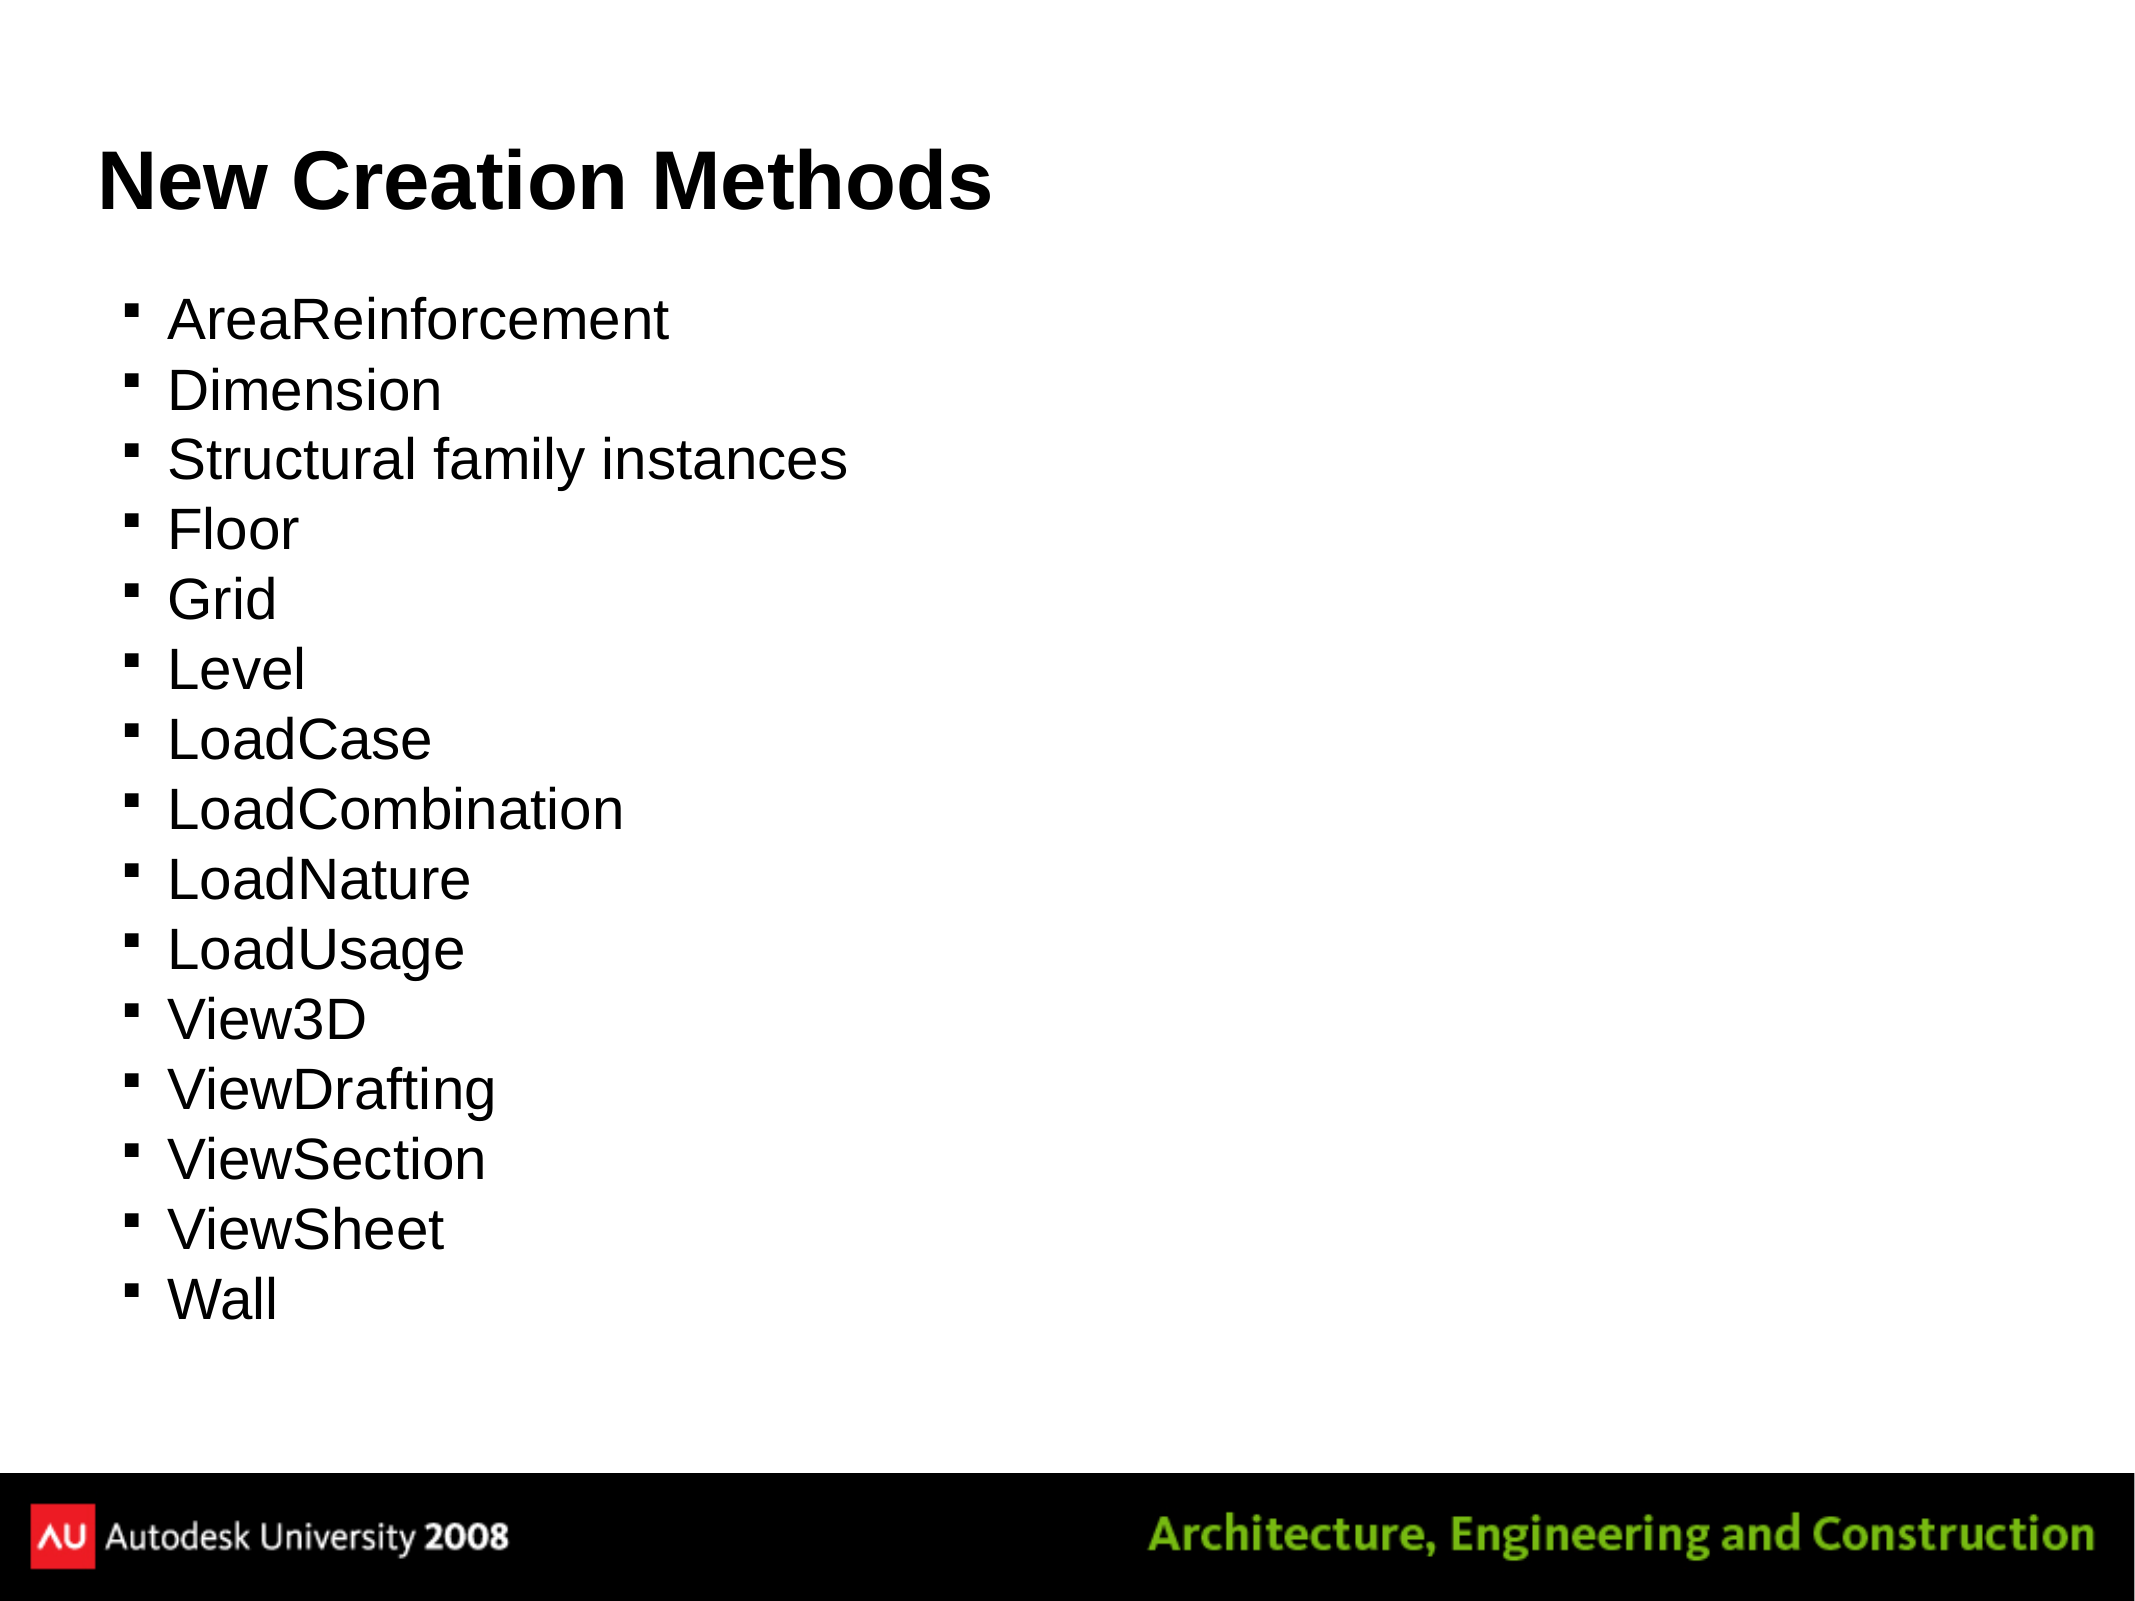

# New Creation Methods
AreaReinforcement
Dimension
Structural family instances
Floor
Grid
Level
LoadCase
LoadCombination
LoadNature
LoadUsage
View3D
ViewDrafting
ViewSection
ViewSheet
Wall